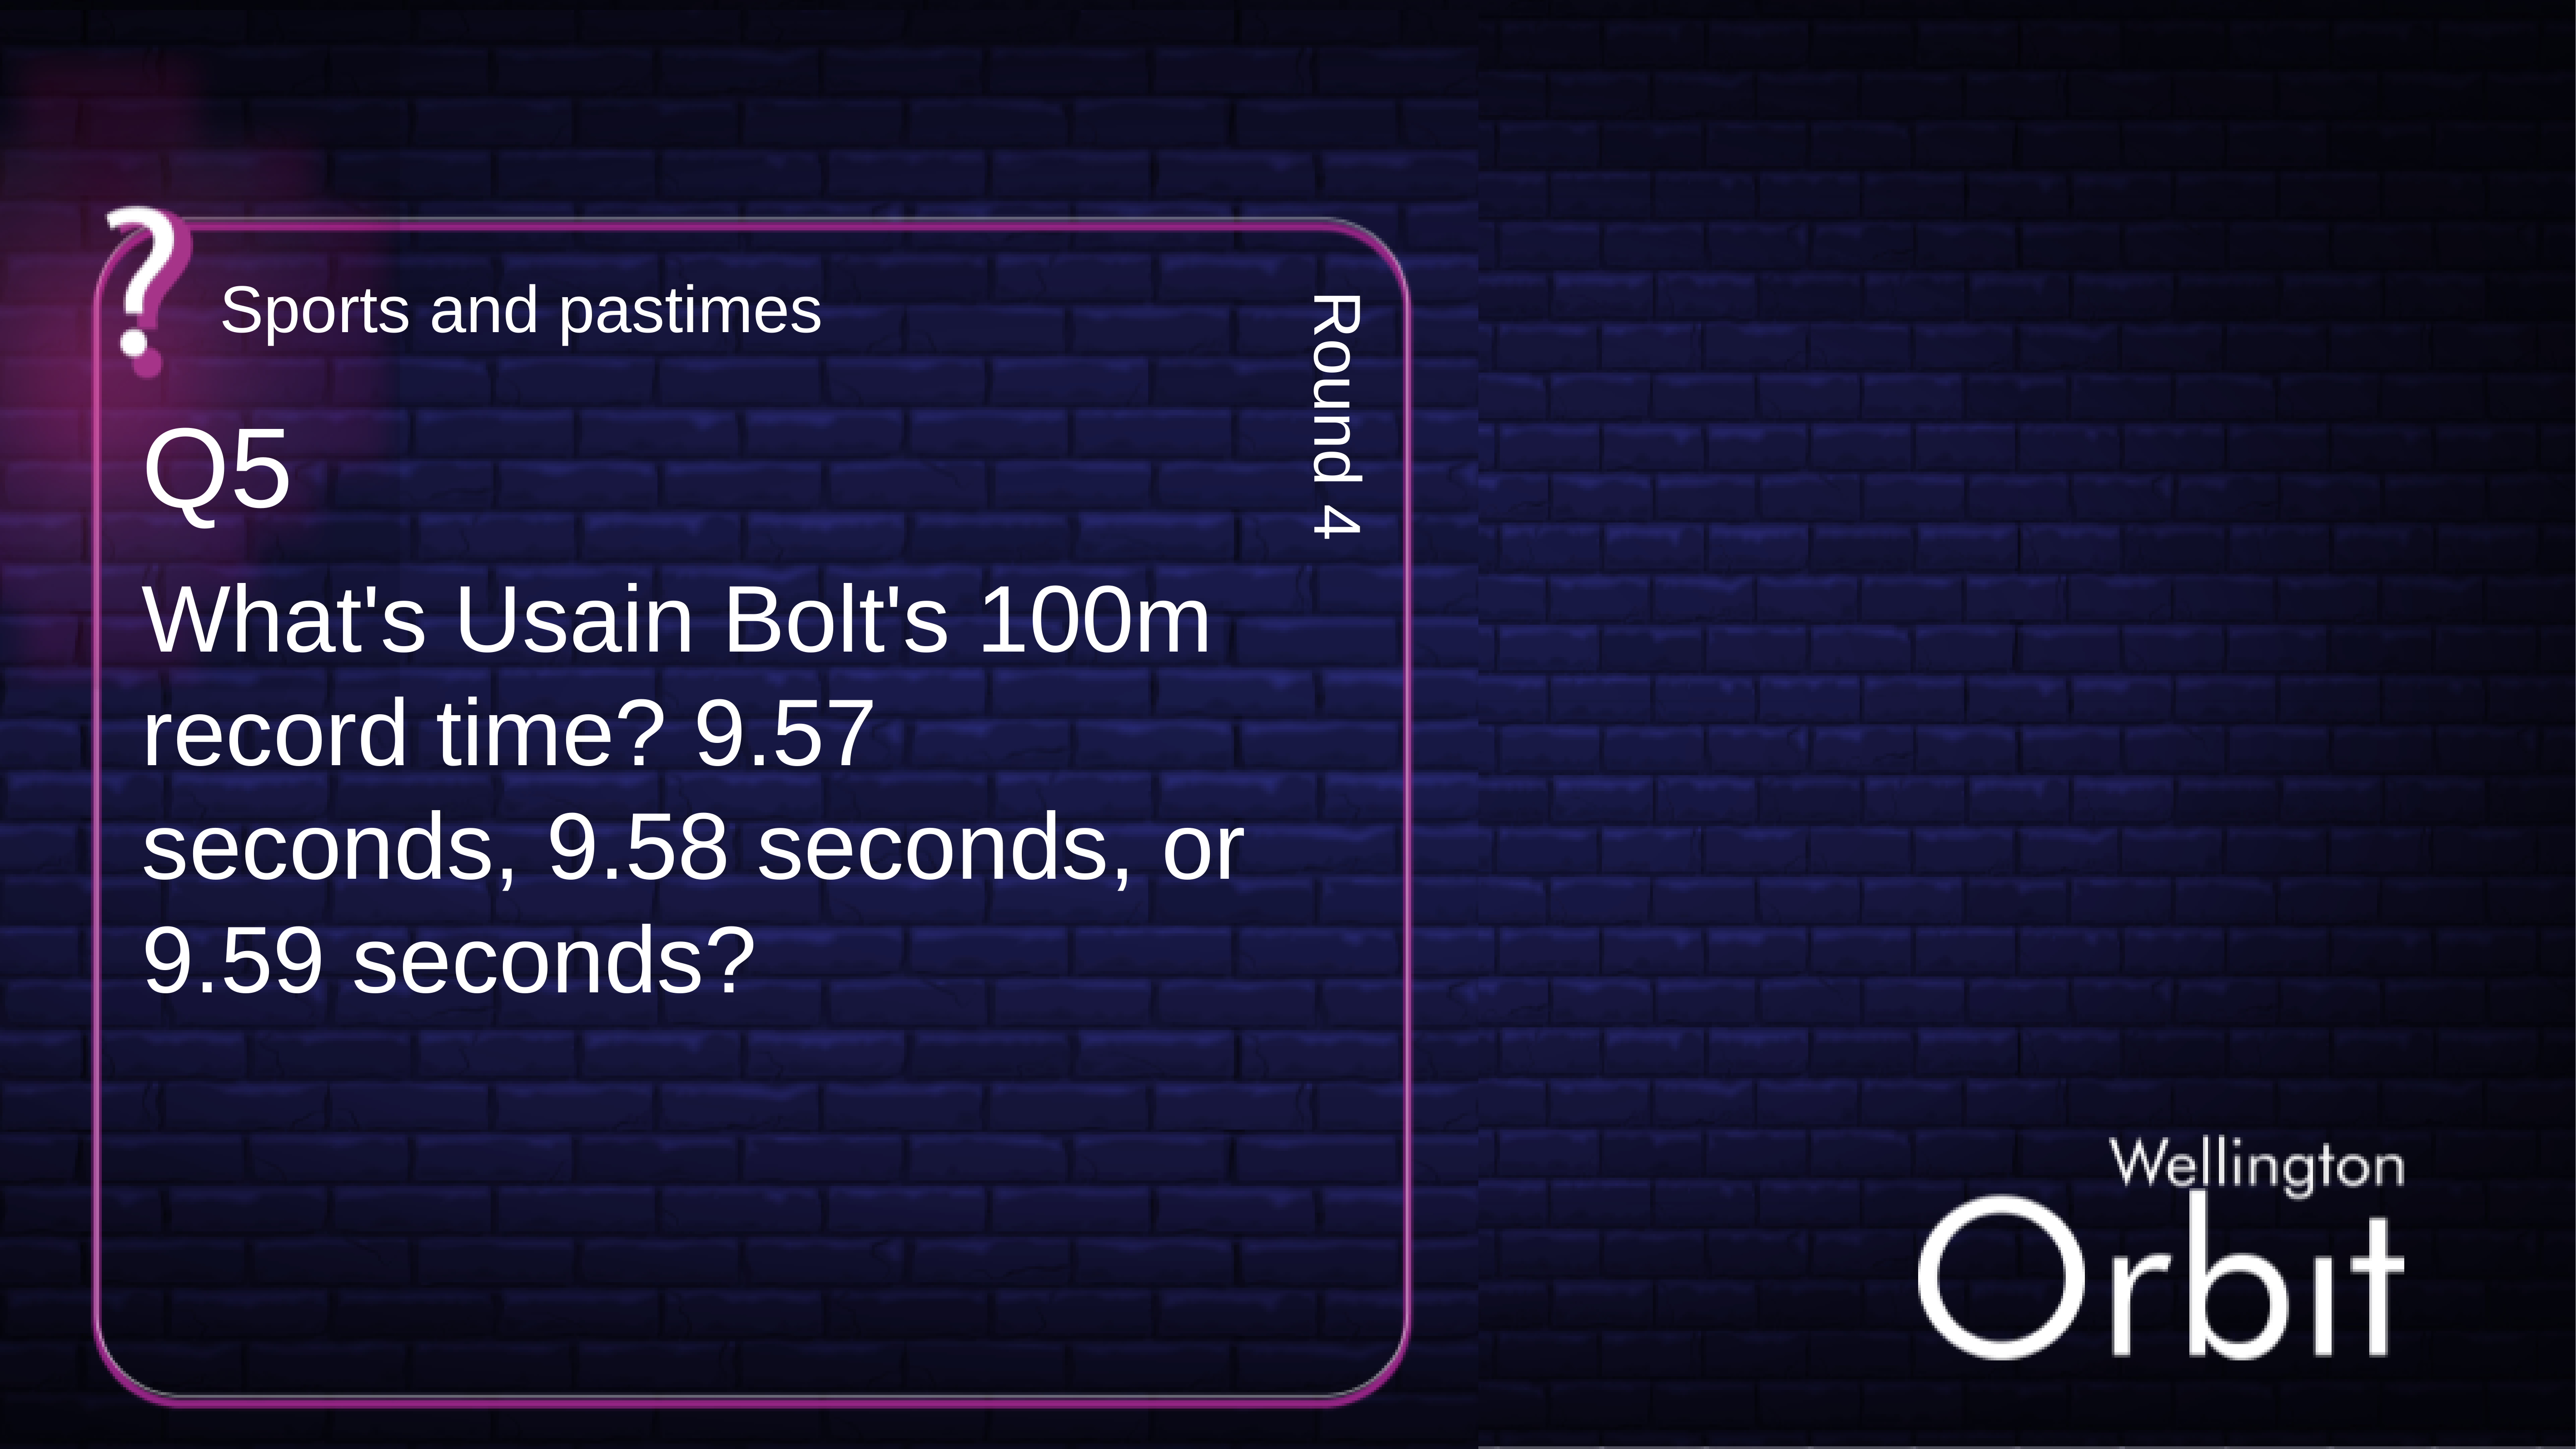

Sports and pastimes
Q5
Round 4
What's Usain Bolt's 100m record time? 9.57 seconds, 9.58 seconds, or 9.59 seconds?